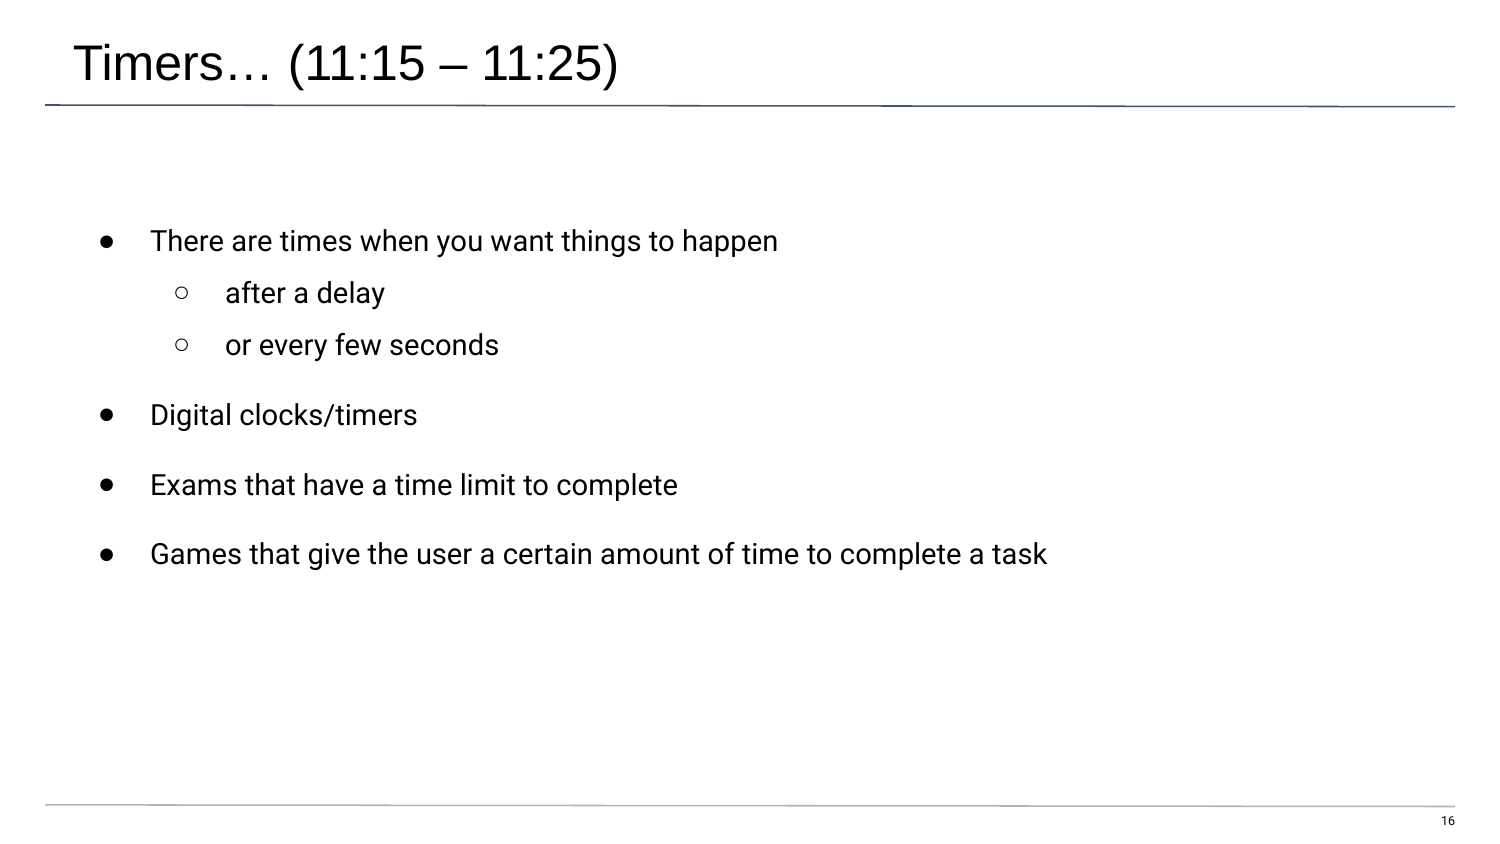

# Timers… (11:15 – 11:25)

There are times when you want things to happen
after a delay
or every few seconds

Digital clocks/timers

Exams that have a time limit to complete

Games that give the user a certain amount of time to complete a task